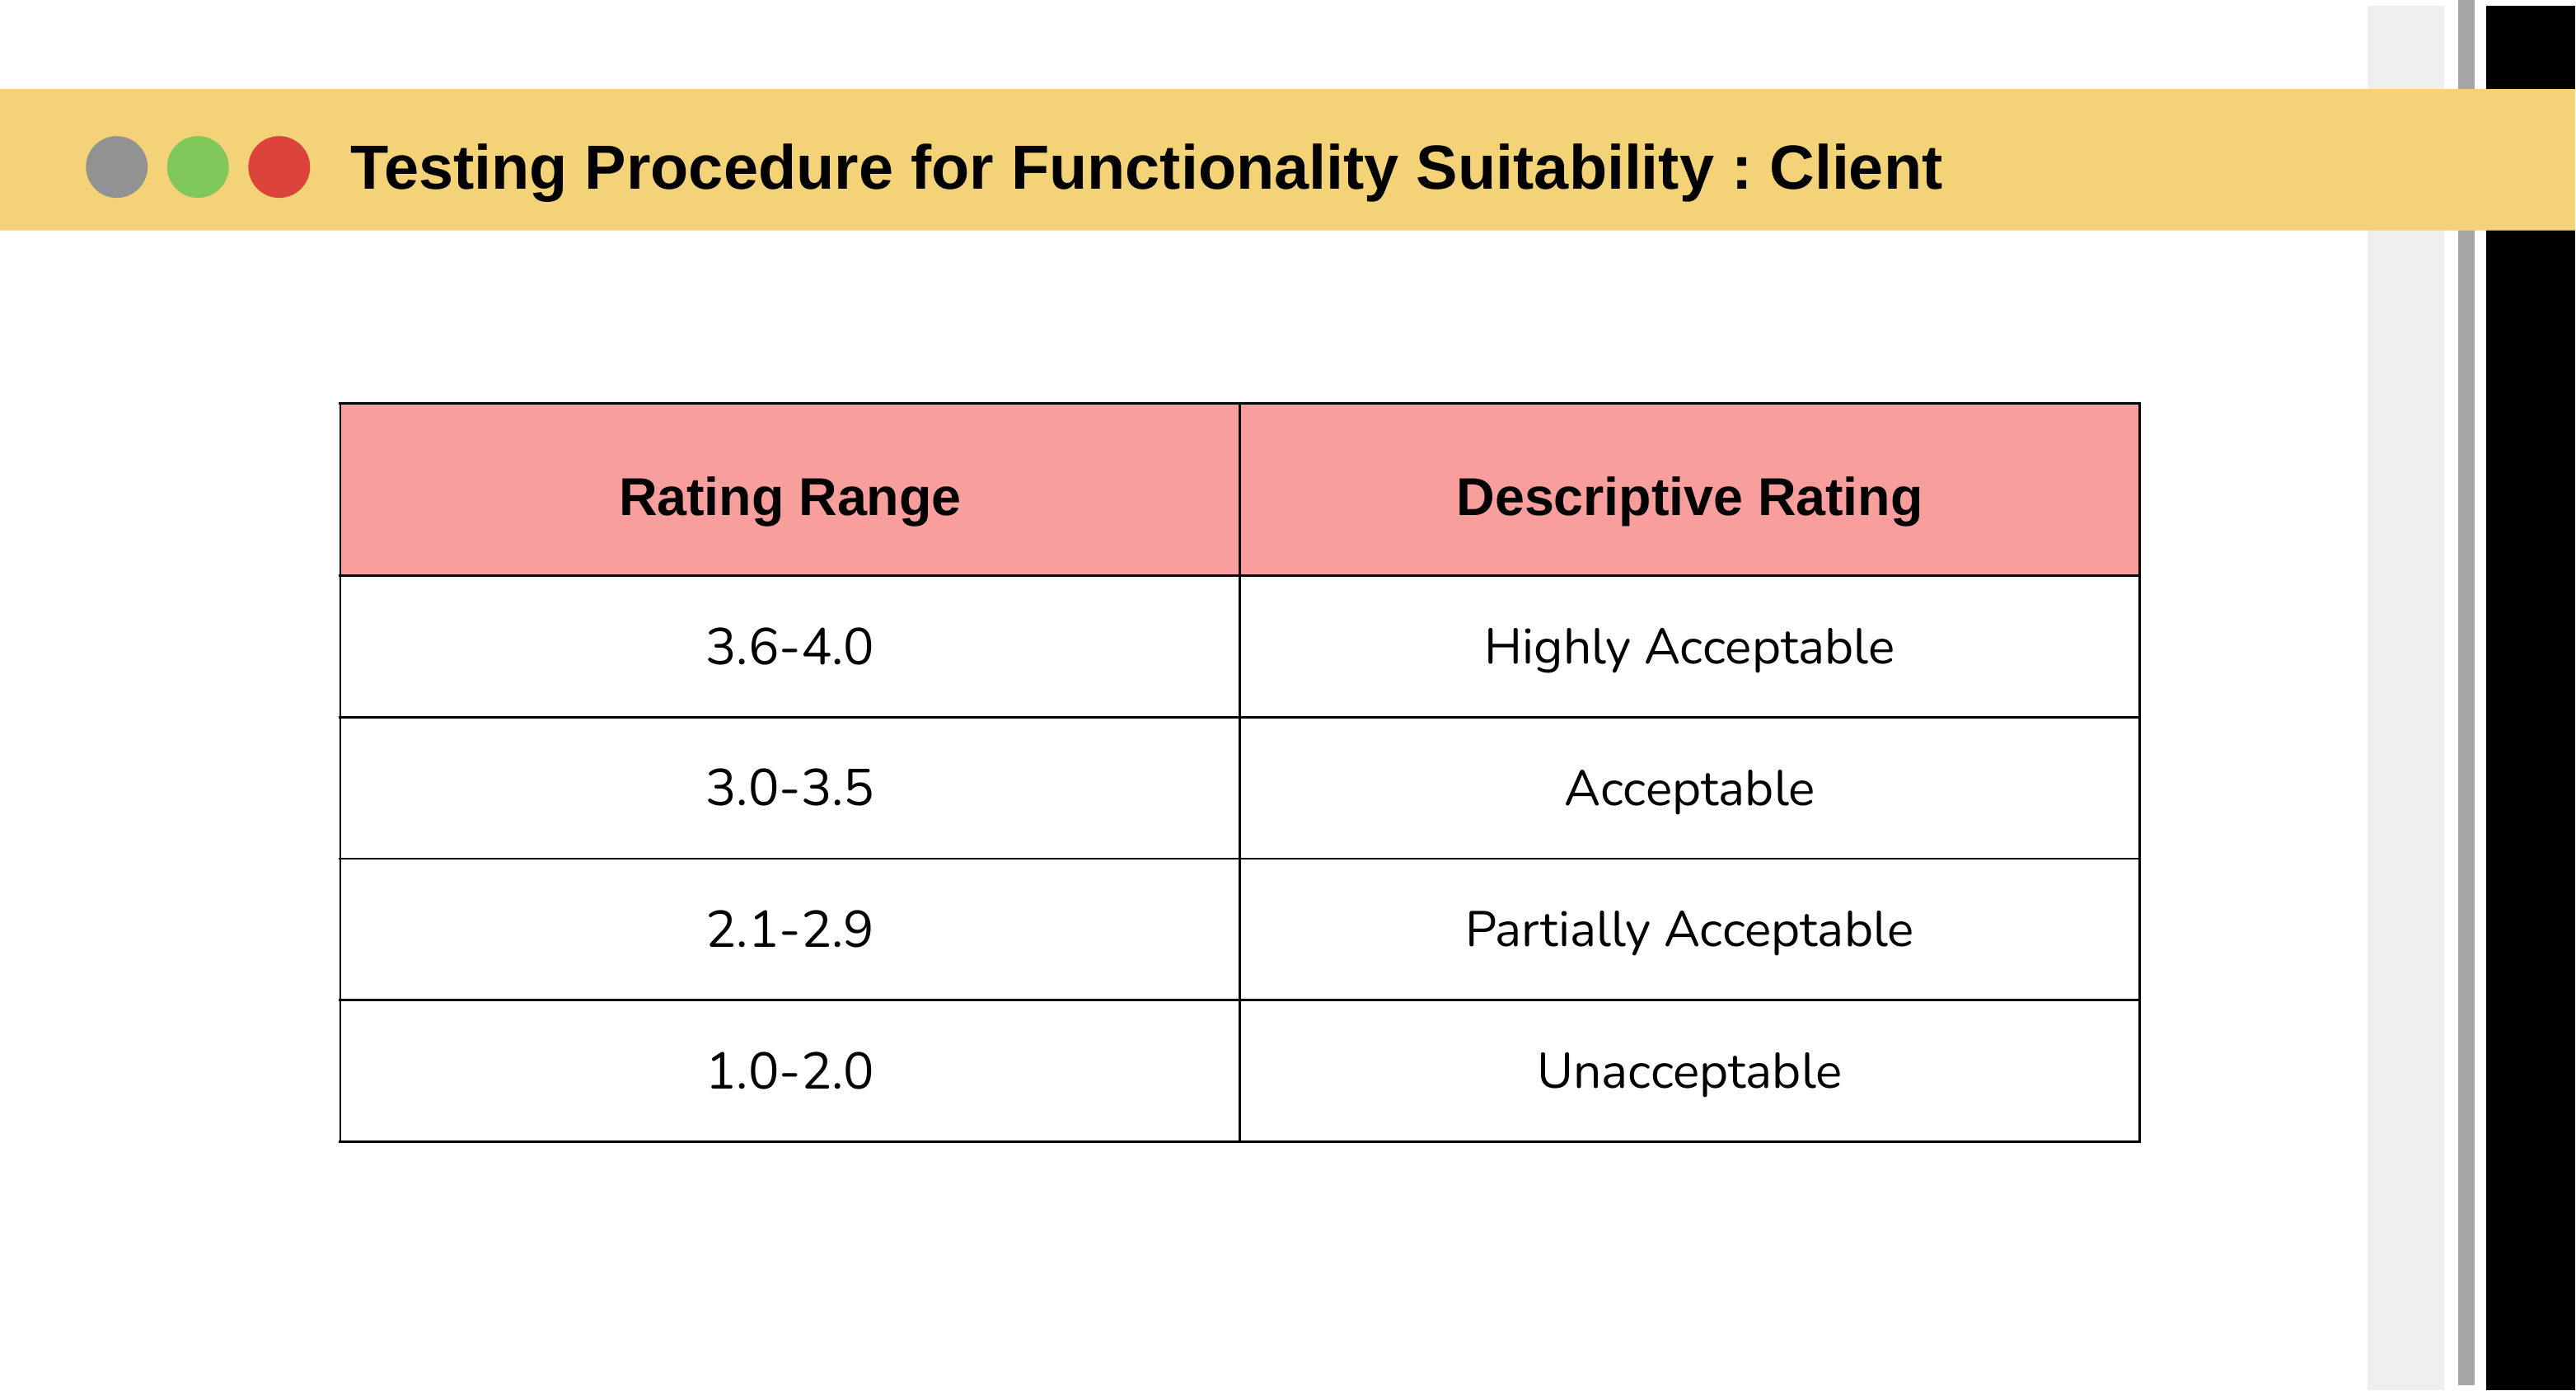

Testing Procedure for Functionality Suitability : Client

| Rating Range | Descriptive Rating |
| --- | --- |
| 3.6-4.0 | Highly Acceptable |
| 3.0-3.5 | Acceptable |
| 2.1-2.9 | Partially Acceptable |
| 1.0-2.0 | Unacceptable |